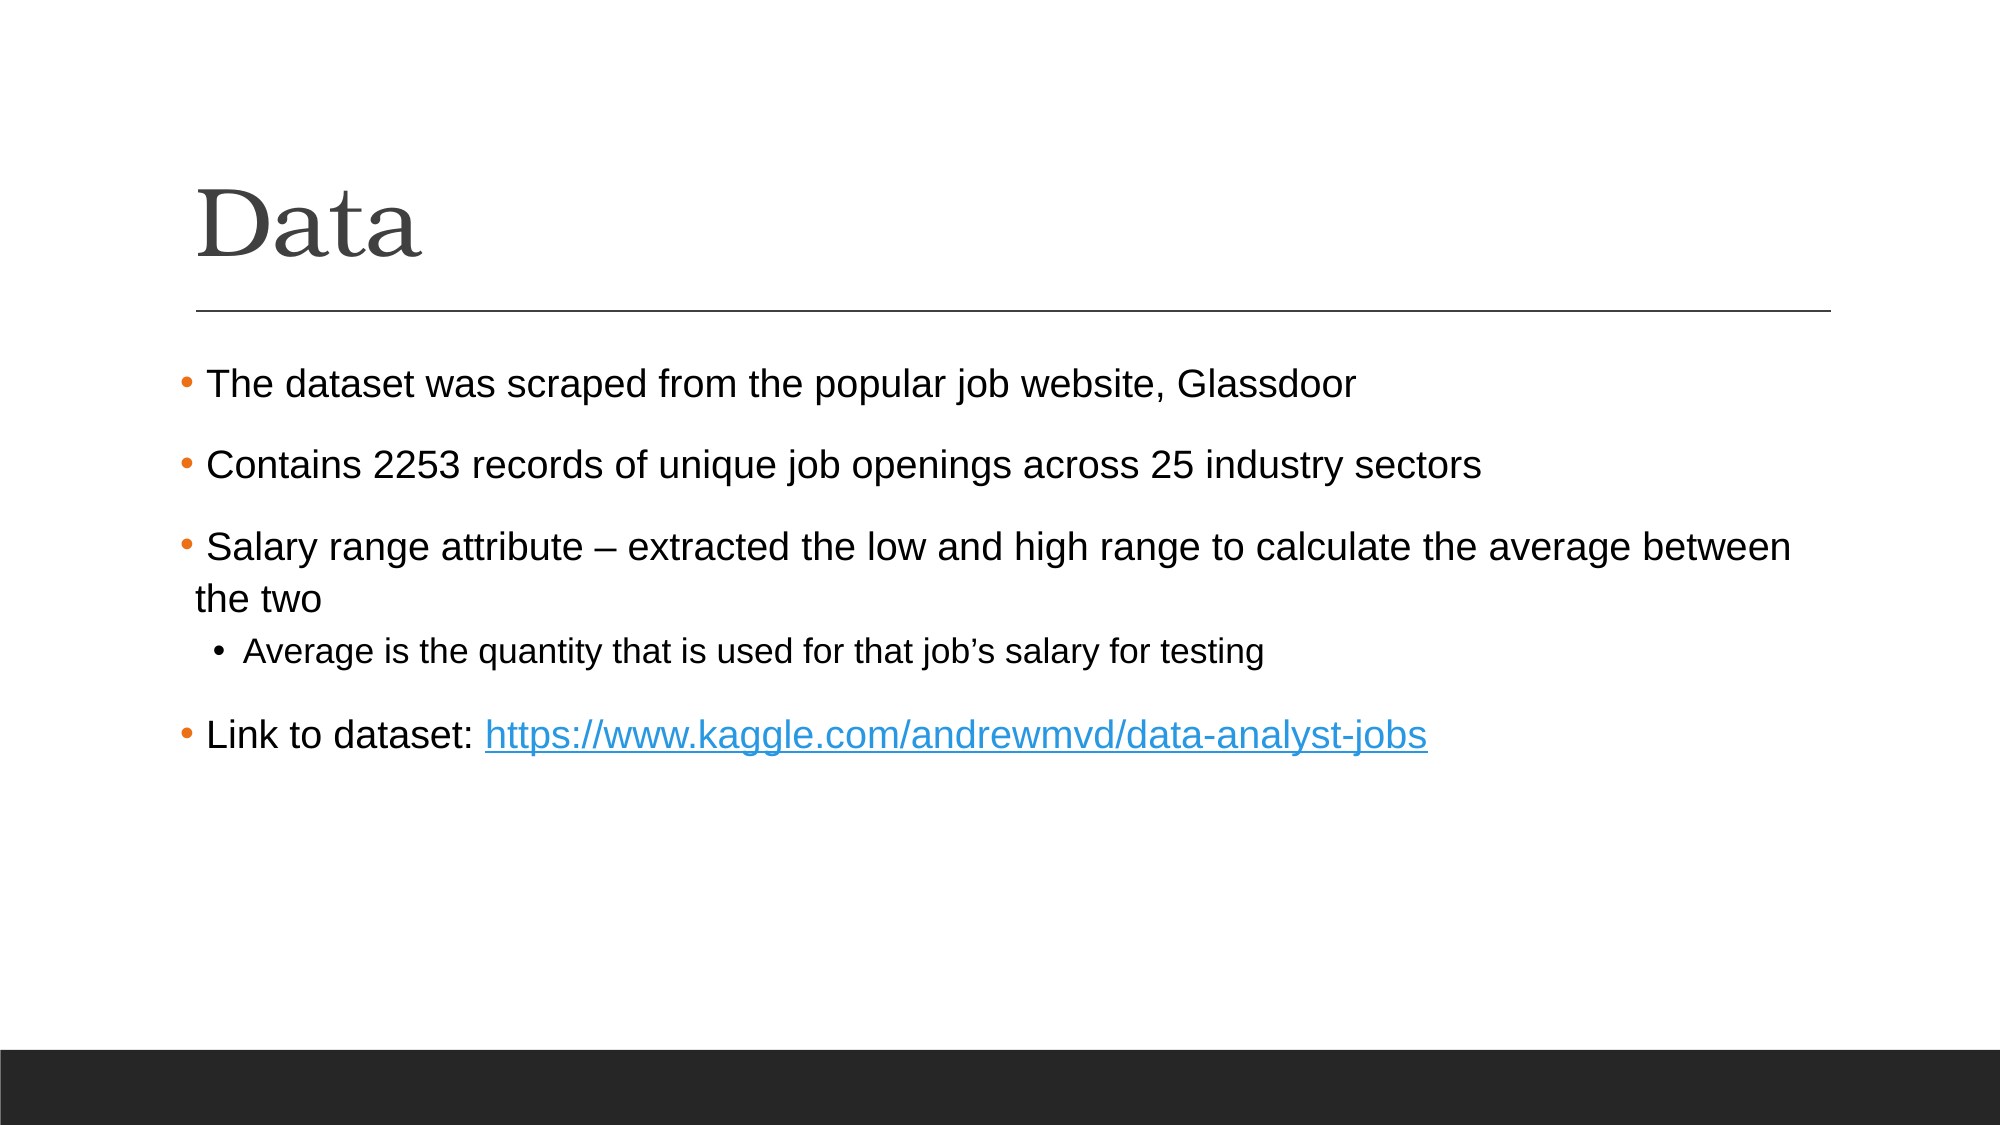

# Data
 The dataset was scraped from the popular job website, Glassdoor
 Contains 2253 records of unique job openings across 25 industry sectors
 Salary range attribute – extracted the low and high range to calculate the average between the two
Average is the quantity that is used for that job’s salary for testing
 Link to dataset: https://www.kaggle.com/andrewmvd/data-analyst-jobs